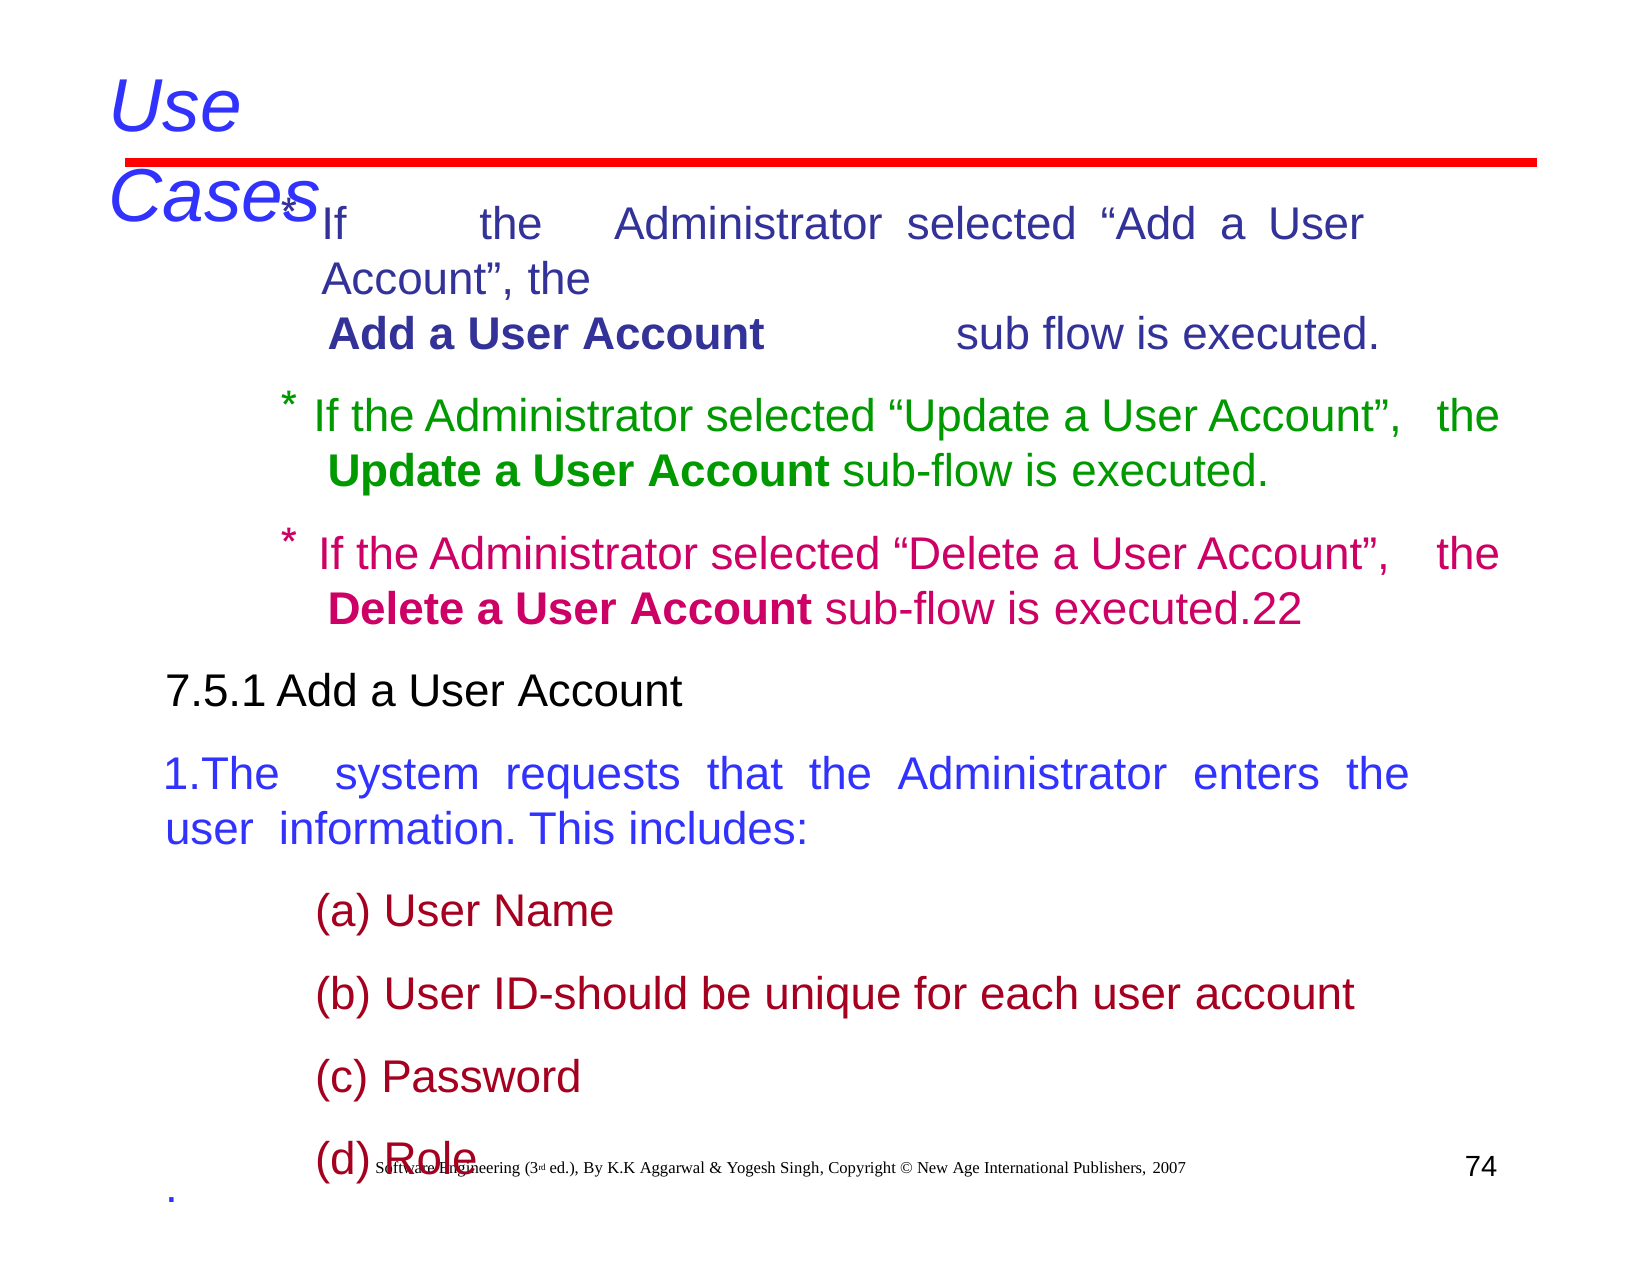

# Use Cases

If	the	Administrator	selected	“Add	a	User	Account”,	the
Add a User Account	sub flow is executed.
If the Administrator selected “Update a User Account”,  the
Update a User Account sub-flow is executed.
If the Administrator selected “Delete a User Account”,   the
Delete a User Account sub-flow is executed.22
7.5.1 Add a User Account
The	system	requests	that	the	Administrator	enters	the	user  information. This includes:
User Name
User ID-should be unique for each user account
Password
Role
74
.
Software Engineering (3rd  ed.), By K.K Aggarwal & Yogesh Singh, Copyright © New Age International Publishers, 2007